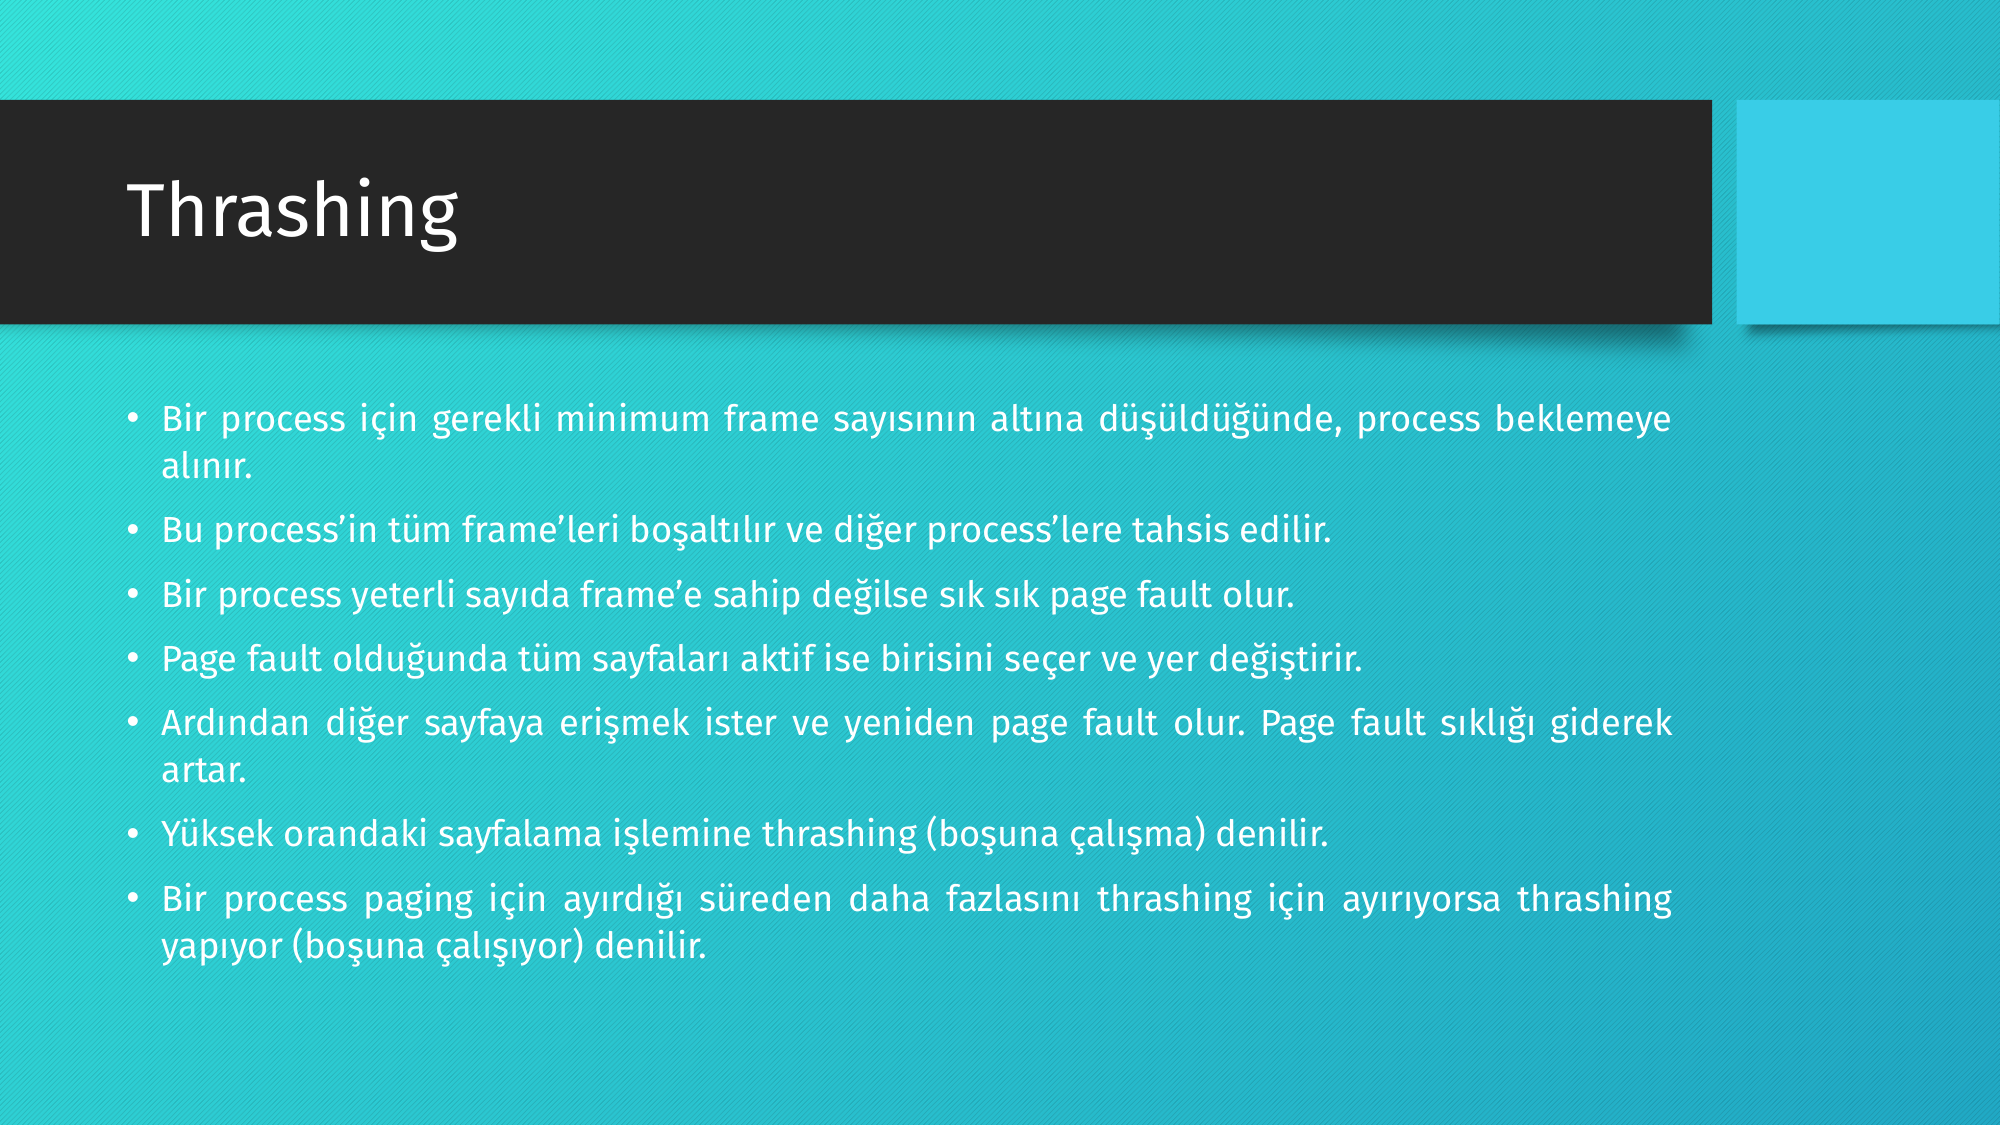

# Thrashing
Bir process için gerekli minimum frame sayısının altına düşüldüğünde, process beklemeye alınır.
Bu process’in tüm frame’leri boşaltılır ve diğer process’lere tahsis edilir.
Bir process yeterli sayıda frame’e sahip değilse sık sık page fault olur.
Page fault olduğunda tüm sayfaları aktif ise birisini seçer ve yer değiştirir.
Ardından diğer sayfaya erişmek ister ve yeniden page fault olur. Page fault sıklığı giderek artar.
Yüksek orandaki sayfalama işlemine thrashing (boşuna çalışma) denilir.
Bir process paging için ayırdığı süreden daha fazlasını thrashing için ayırıyorsa thrashing yapıyor (boşuna çalışıyor) denilir.